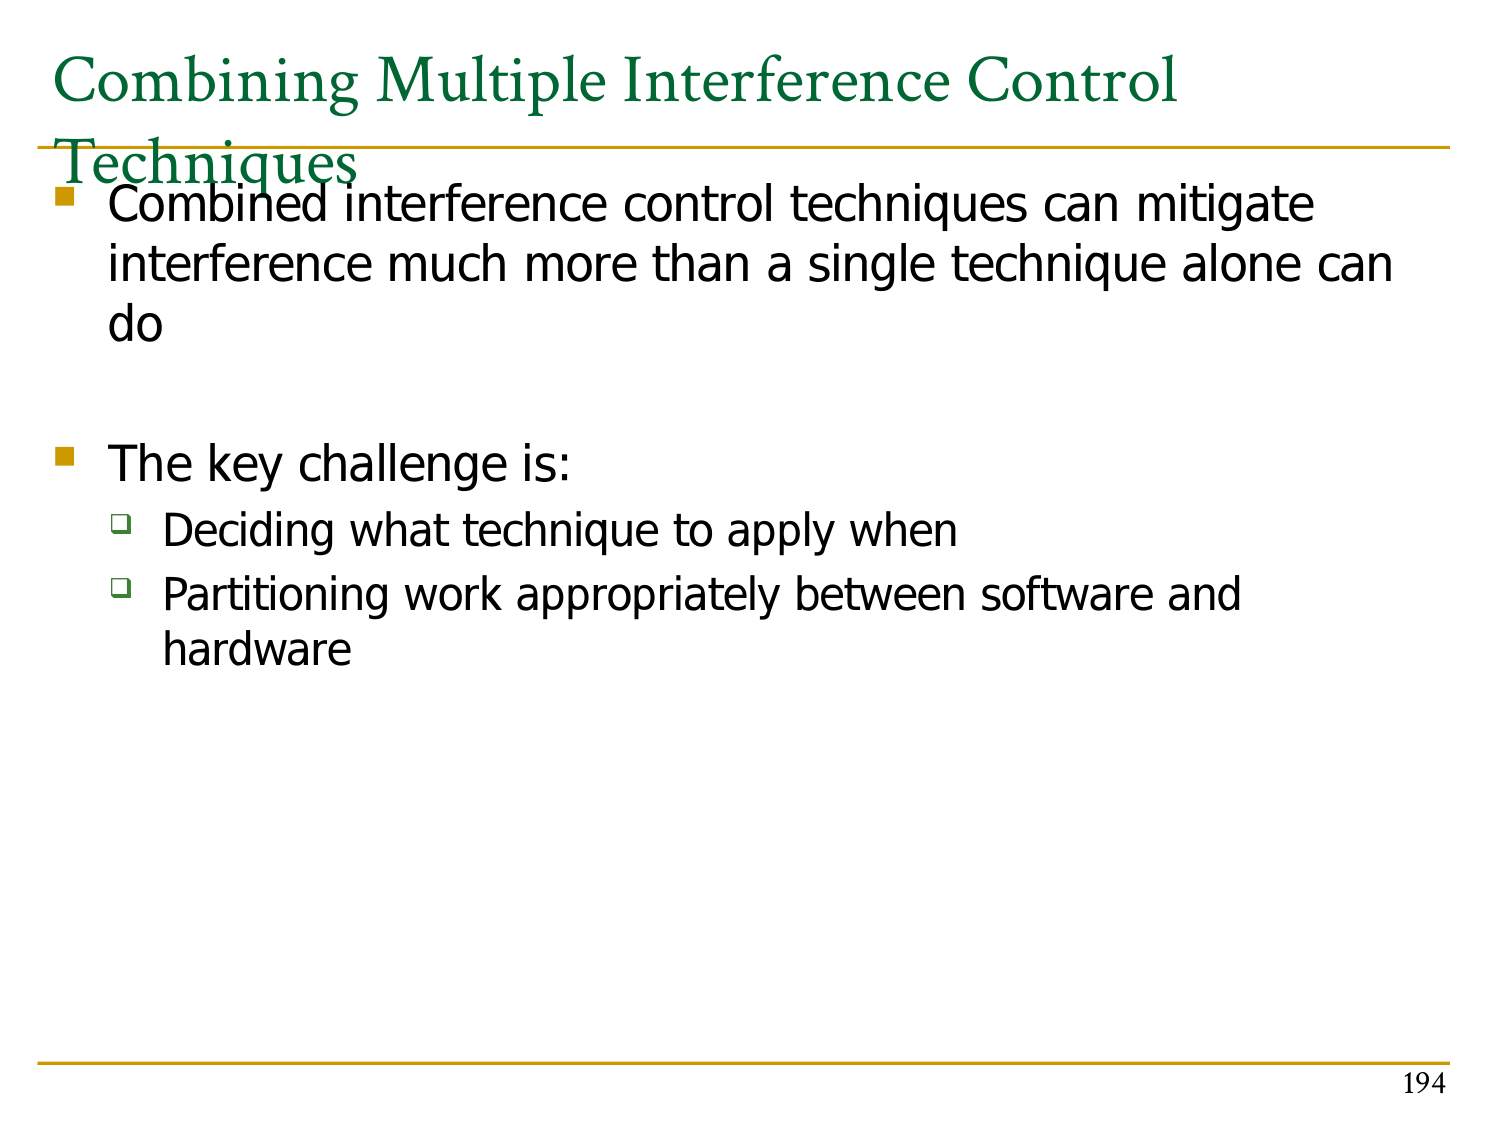

# Combining Multiple Interference Control Techniques
Combined interference control techniques can mitigate interference much more than a single technique alone can do

The key challenge is:
Deciding what technique to apply when
Partitioning work appropriately between software and hardware
194